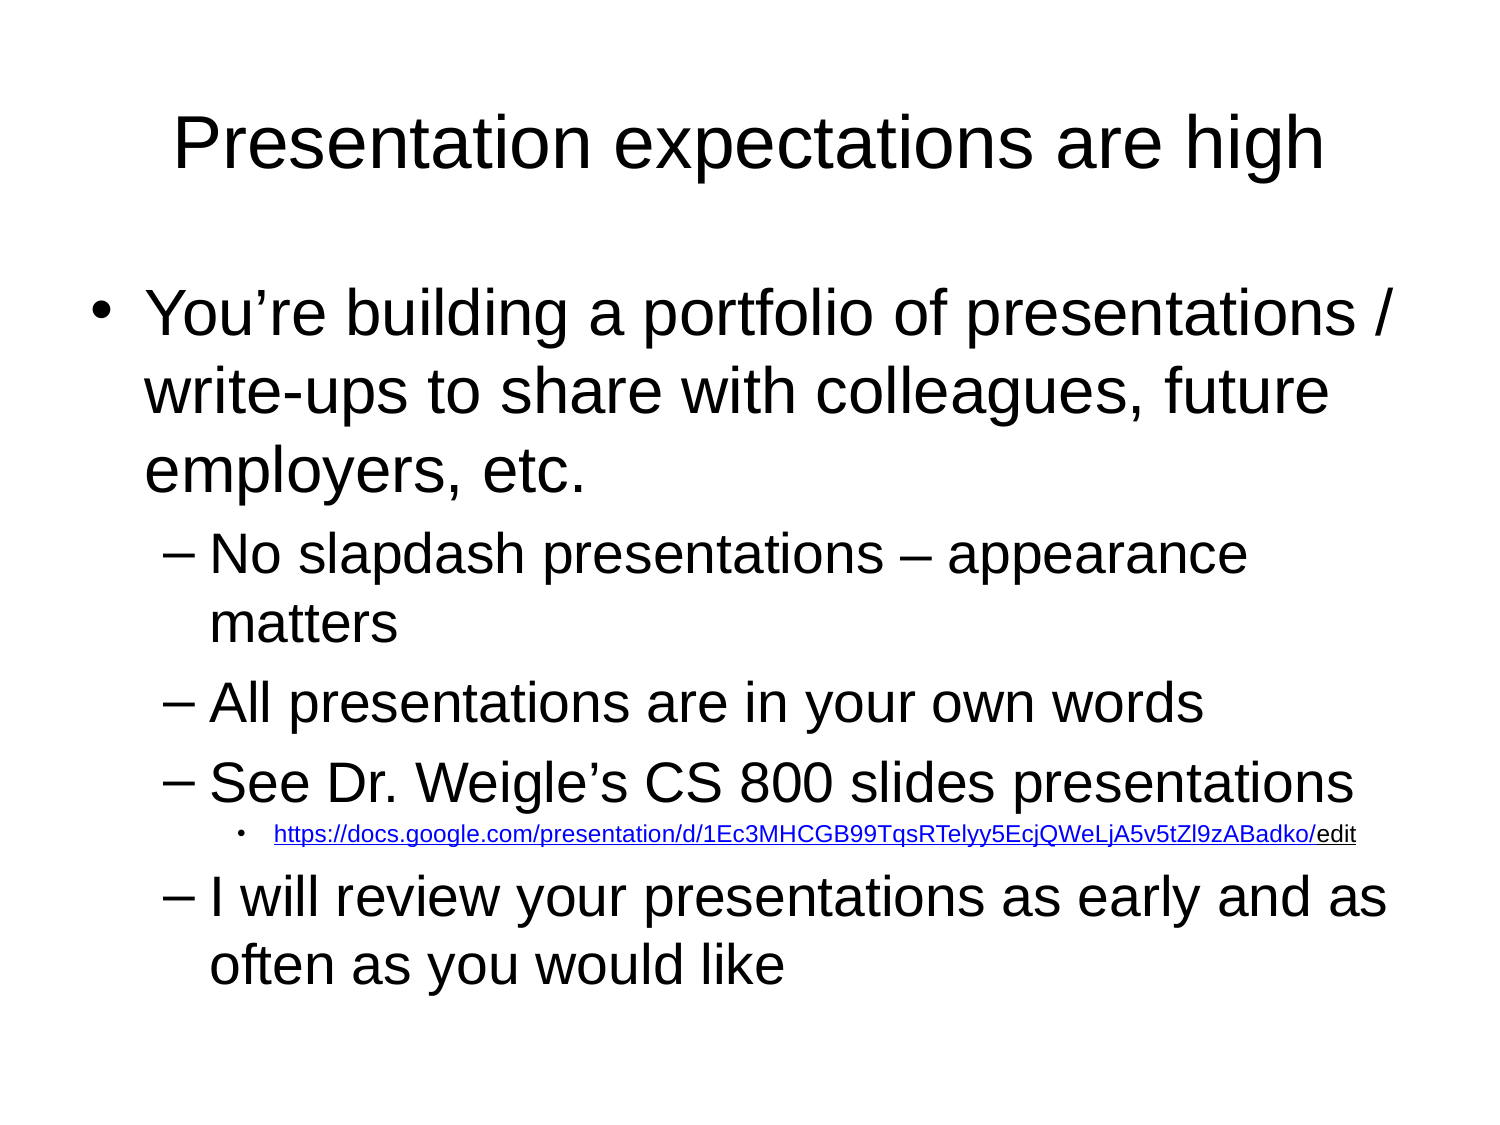

# Presentation expectations are high
You’re building a portfolio of presentations / write-ups to share with colleagues, future employers, etc.
No slapdash presentations – appearance matters
All presentations are in your own words
See Dr. Weigle’s CS 800 slides presentations
https://docs.google.com/presentation/d/1Ec3MHCGB99TqsRTelyy5EcjQWeLjA5v5tZl9zABadko/edit
I will review your presentations as early and as often as you would like